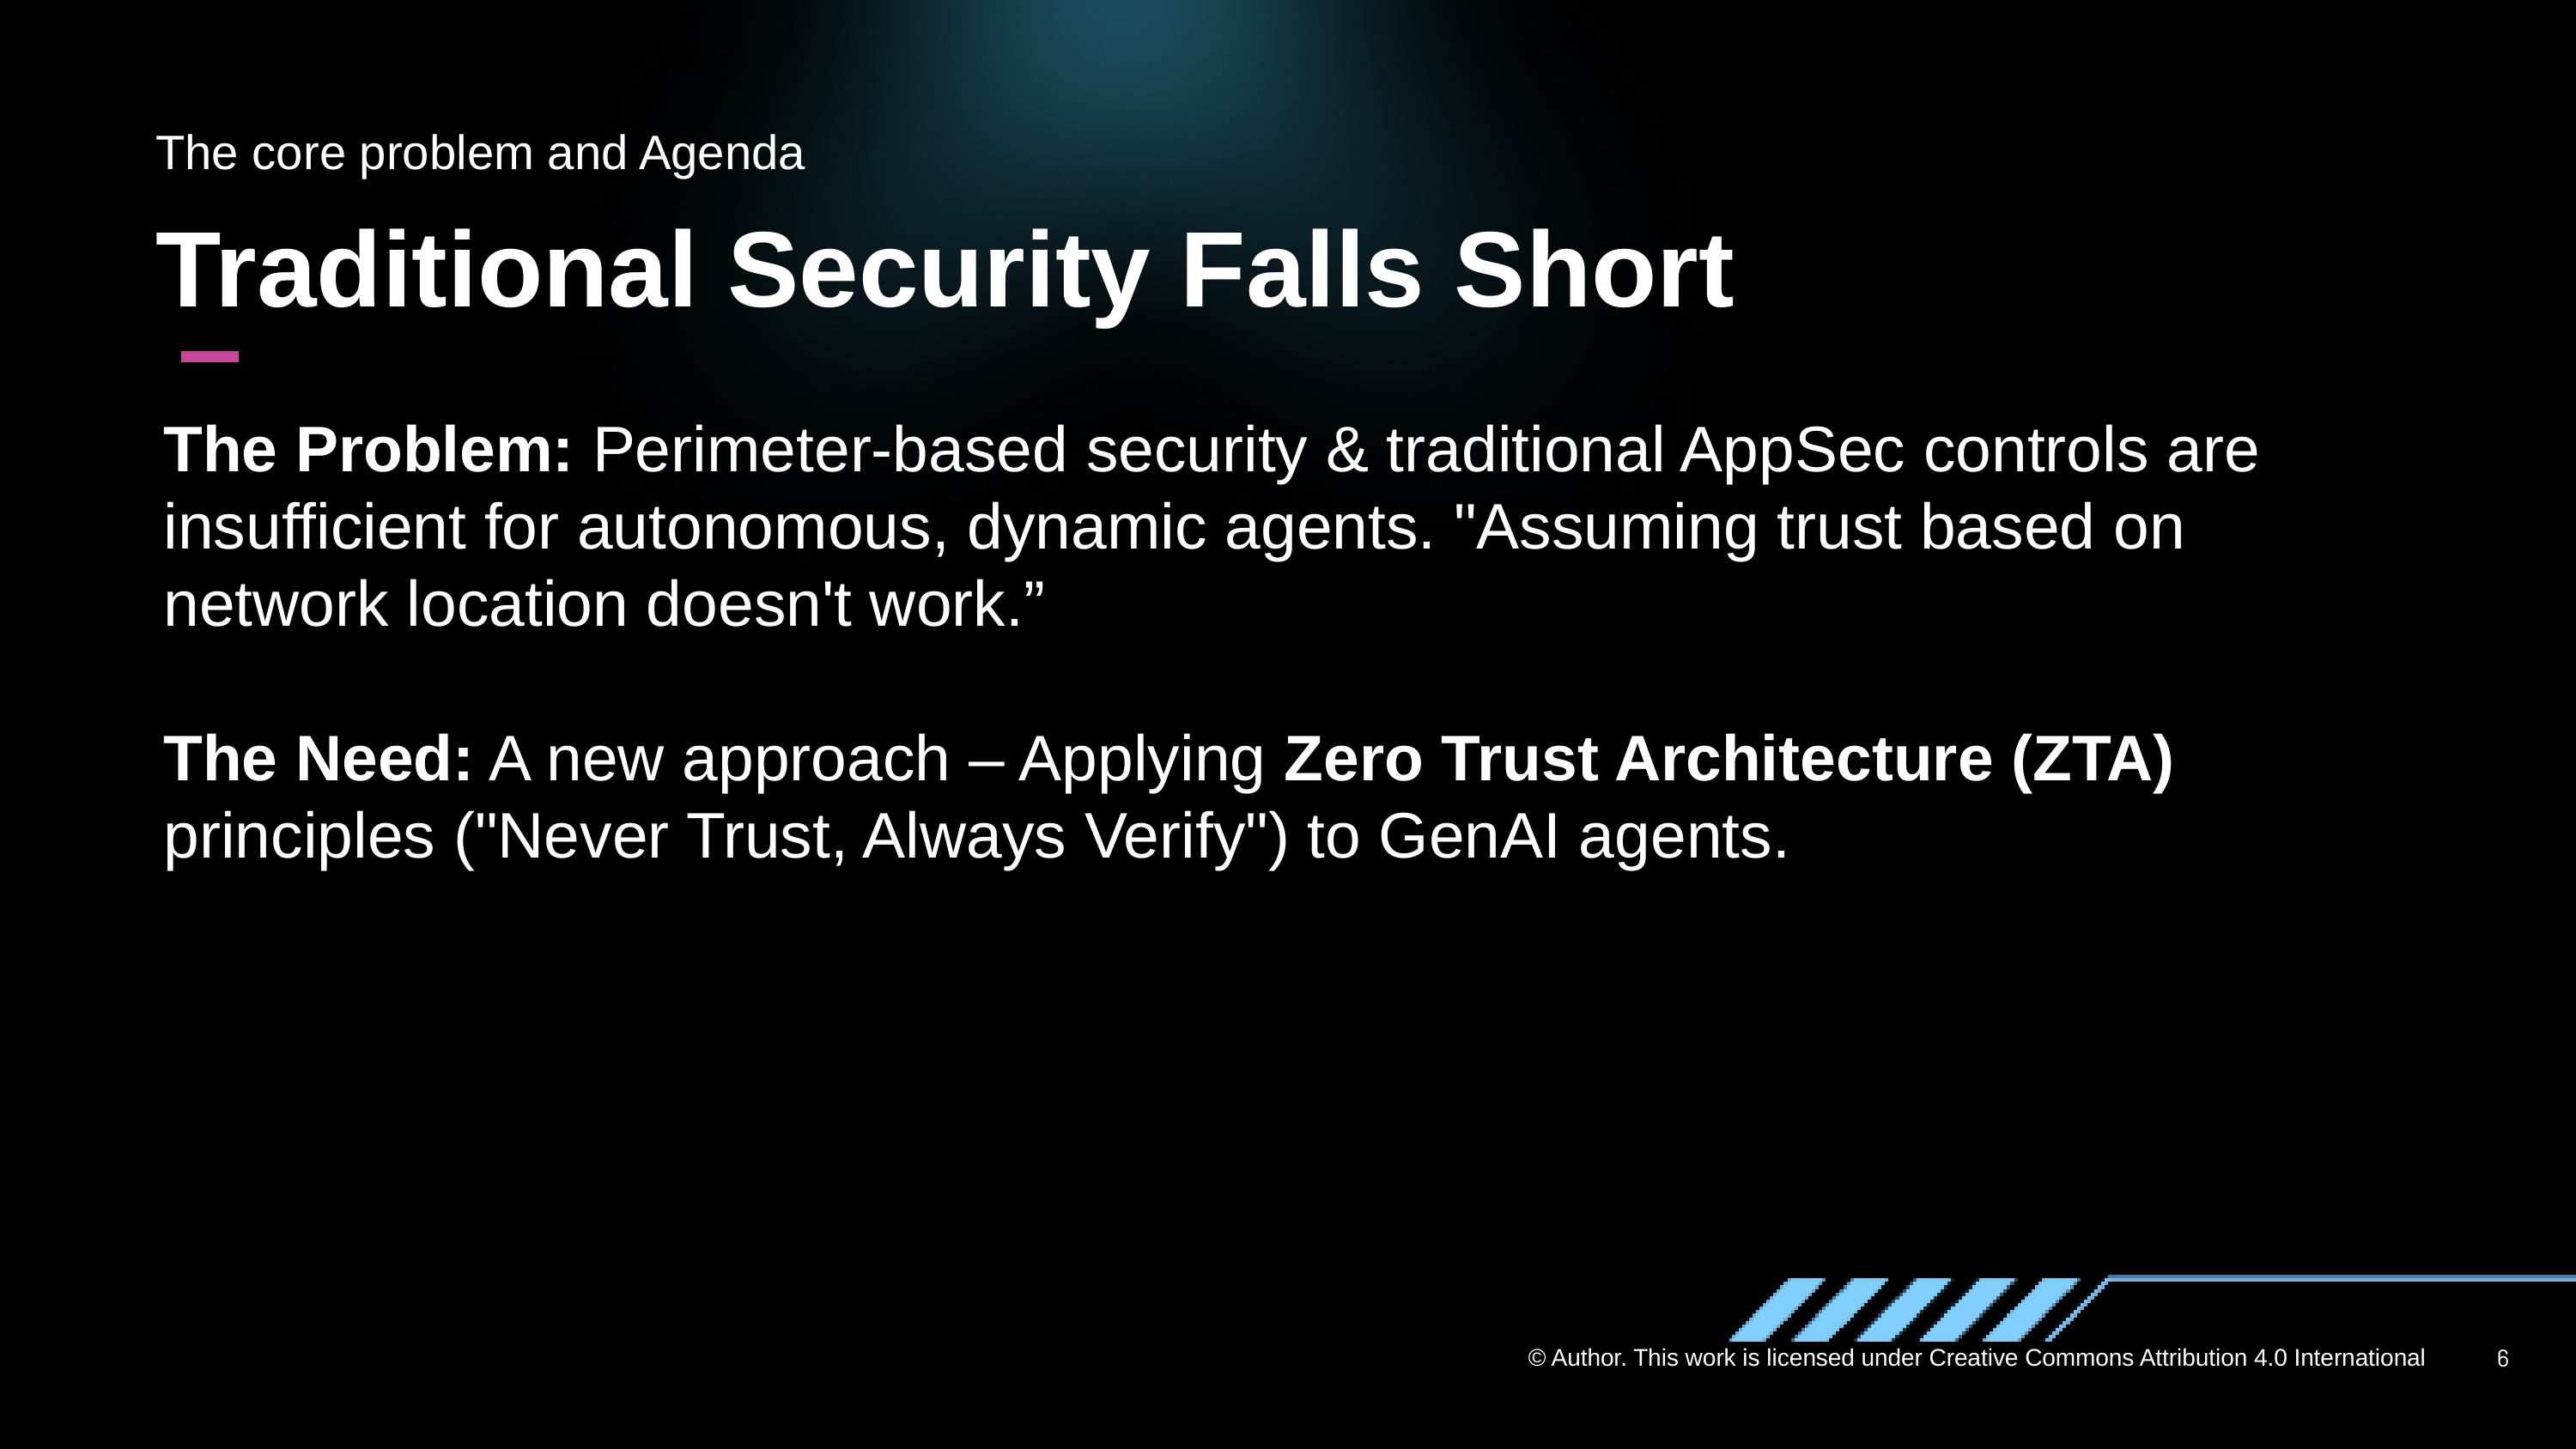

The core problem and Agenda

Traditional Security Falls Short

The Problem: Perimeter-based security & traditional AppSec controls are insufficient for autonomous, dynamic agents. "Assuming trust based on network location doesn't work.”

The Need: A new approach – Applying Zero Trust Architecture (ZTA) principles ("Never Trust, Always Verify") to GenAI agents.

© Author. This work is licensed under Creative Commons Attribution 4.0 International

6